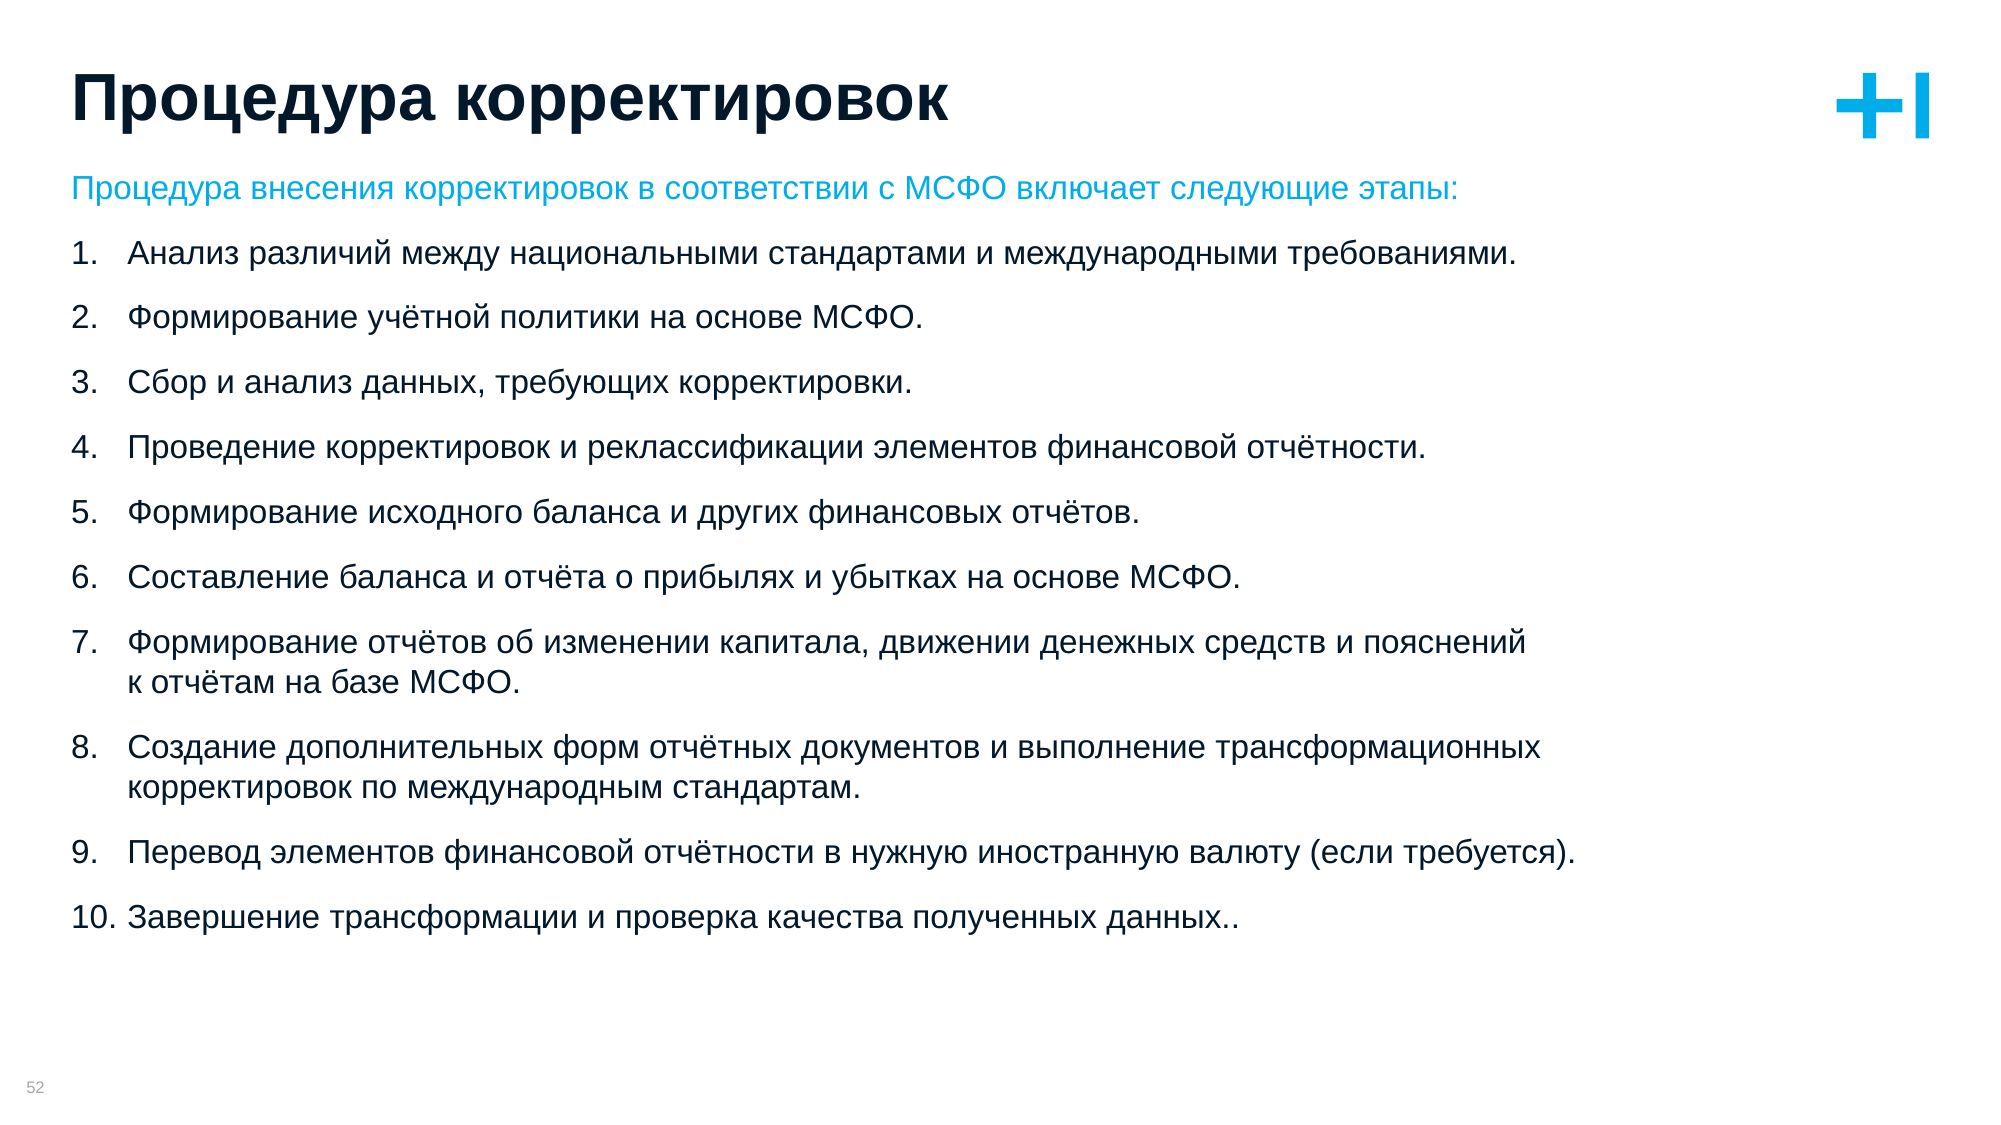

# Процедура корректировок
Процедура внесения корректировок в соответствии с МСФО включает следующие этапы:
Анализ различий между национальными стандартами и международными требованиями.
Формирование учётной политики на основе МСФО.
Сбор и анализ данных, требующих корректировки.
Проведение корректировок и реклассификации элементов финансовой отчётности.
Формирование исходного баланса и других финансовых отчётов.
Составление баланса и отчёта о прибылях и убытках на основе МСФО.
Формирование отчётов об изменении капитала, движении денежных средств и пояснений 
к отчётам на базе МСФО.
Создание дополнительных форм отчётных документов и выполнение трансформационных 
корректировок по международным стандартам.
Перевод элементов финансовой отчётности в нужную иностранную валюту (если требуется).
Завершение трансформации и проверка качества полученных данных..